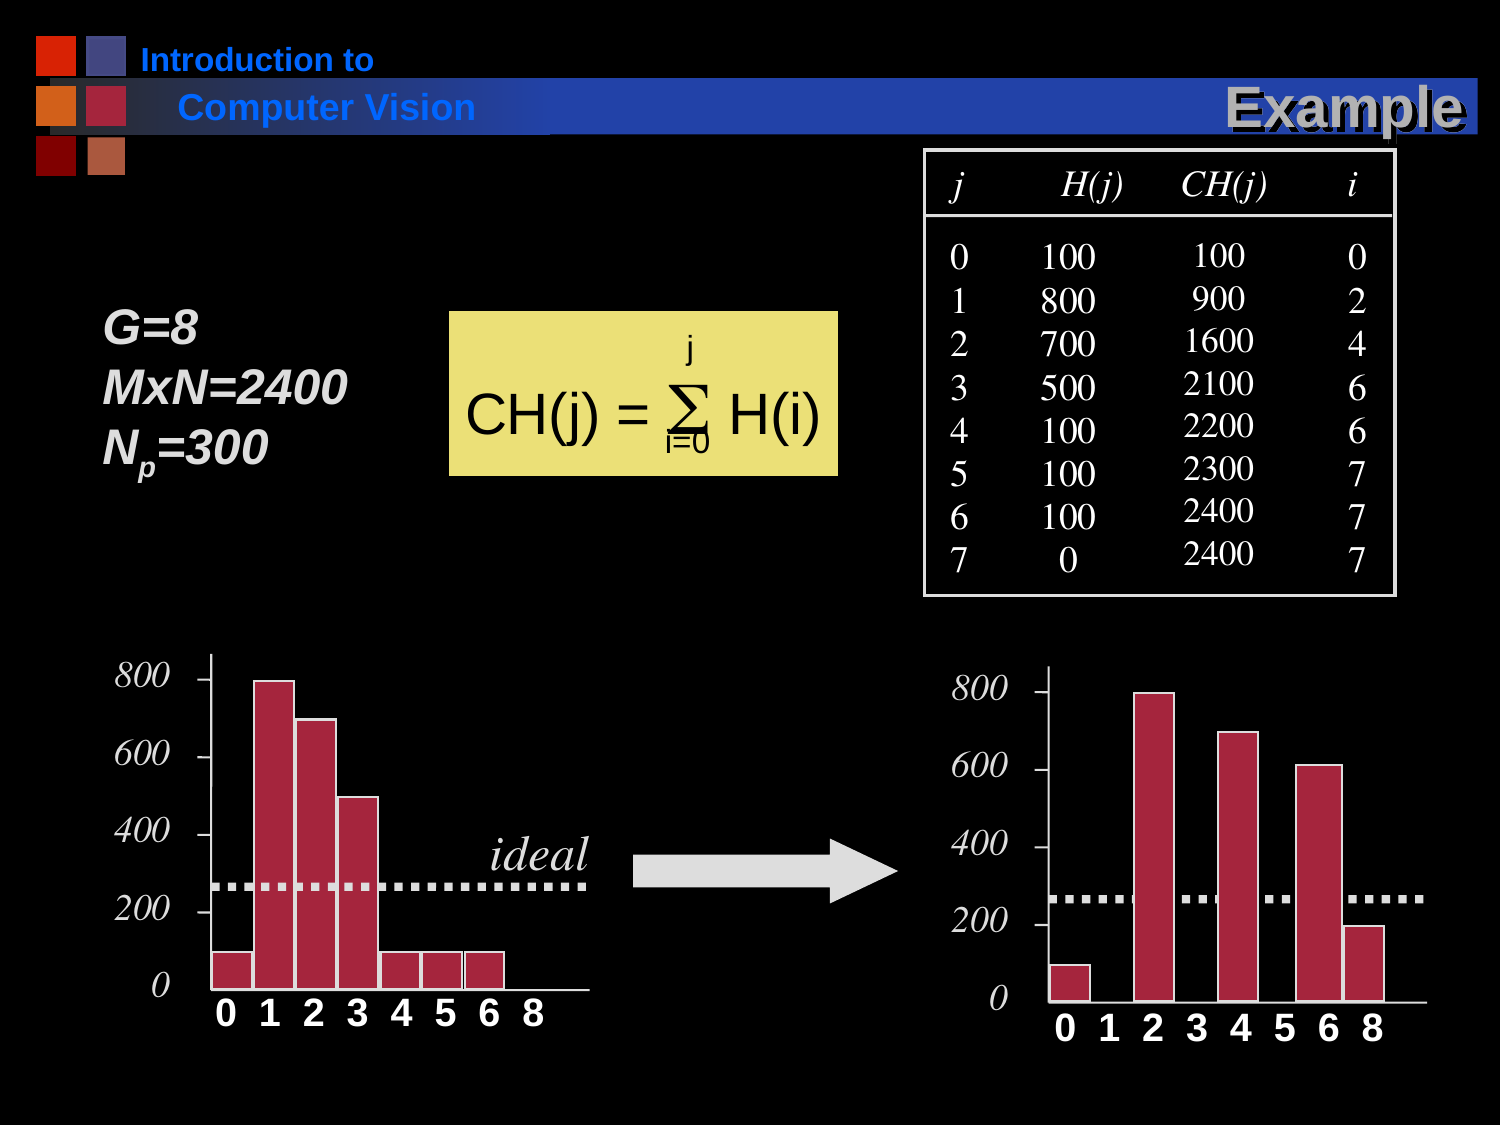

# Example

j
H(j)
CH(j)
i

100
900
1600
2100
2200
2300
2400
2400
0
100
0
2
4
6
6
7
7
7
1
800
G=8
MxN=2400
Np=300

j
CH(j) = Σ H(i)
i=0
2
700
3
500
4
100
5
100
6
100
7
0
800

600

400

200

0

800

600

400

200

0

ideal

 0  1  2  3  4  5  6  8

 0  1  2  3  4  5  6  8